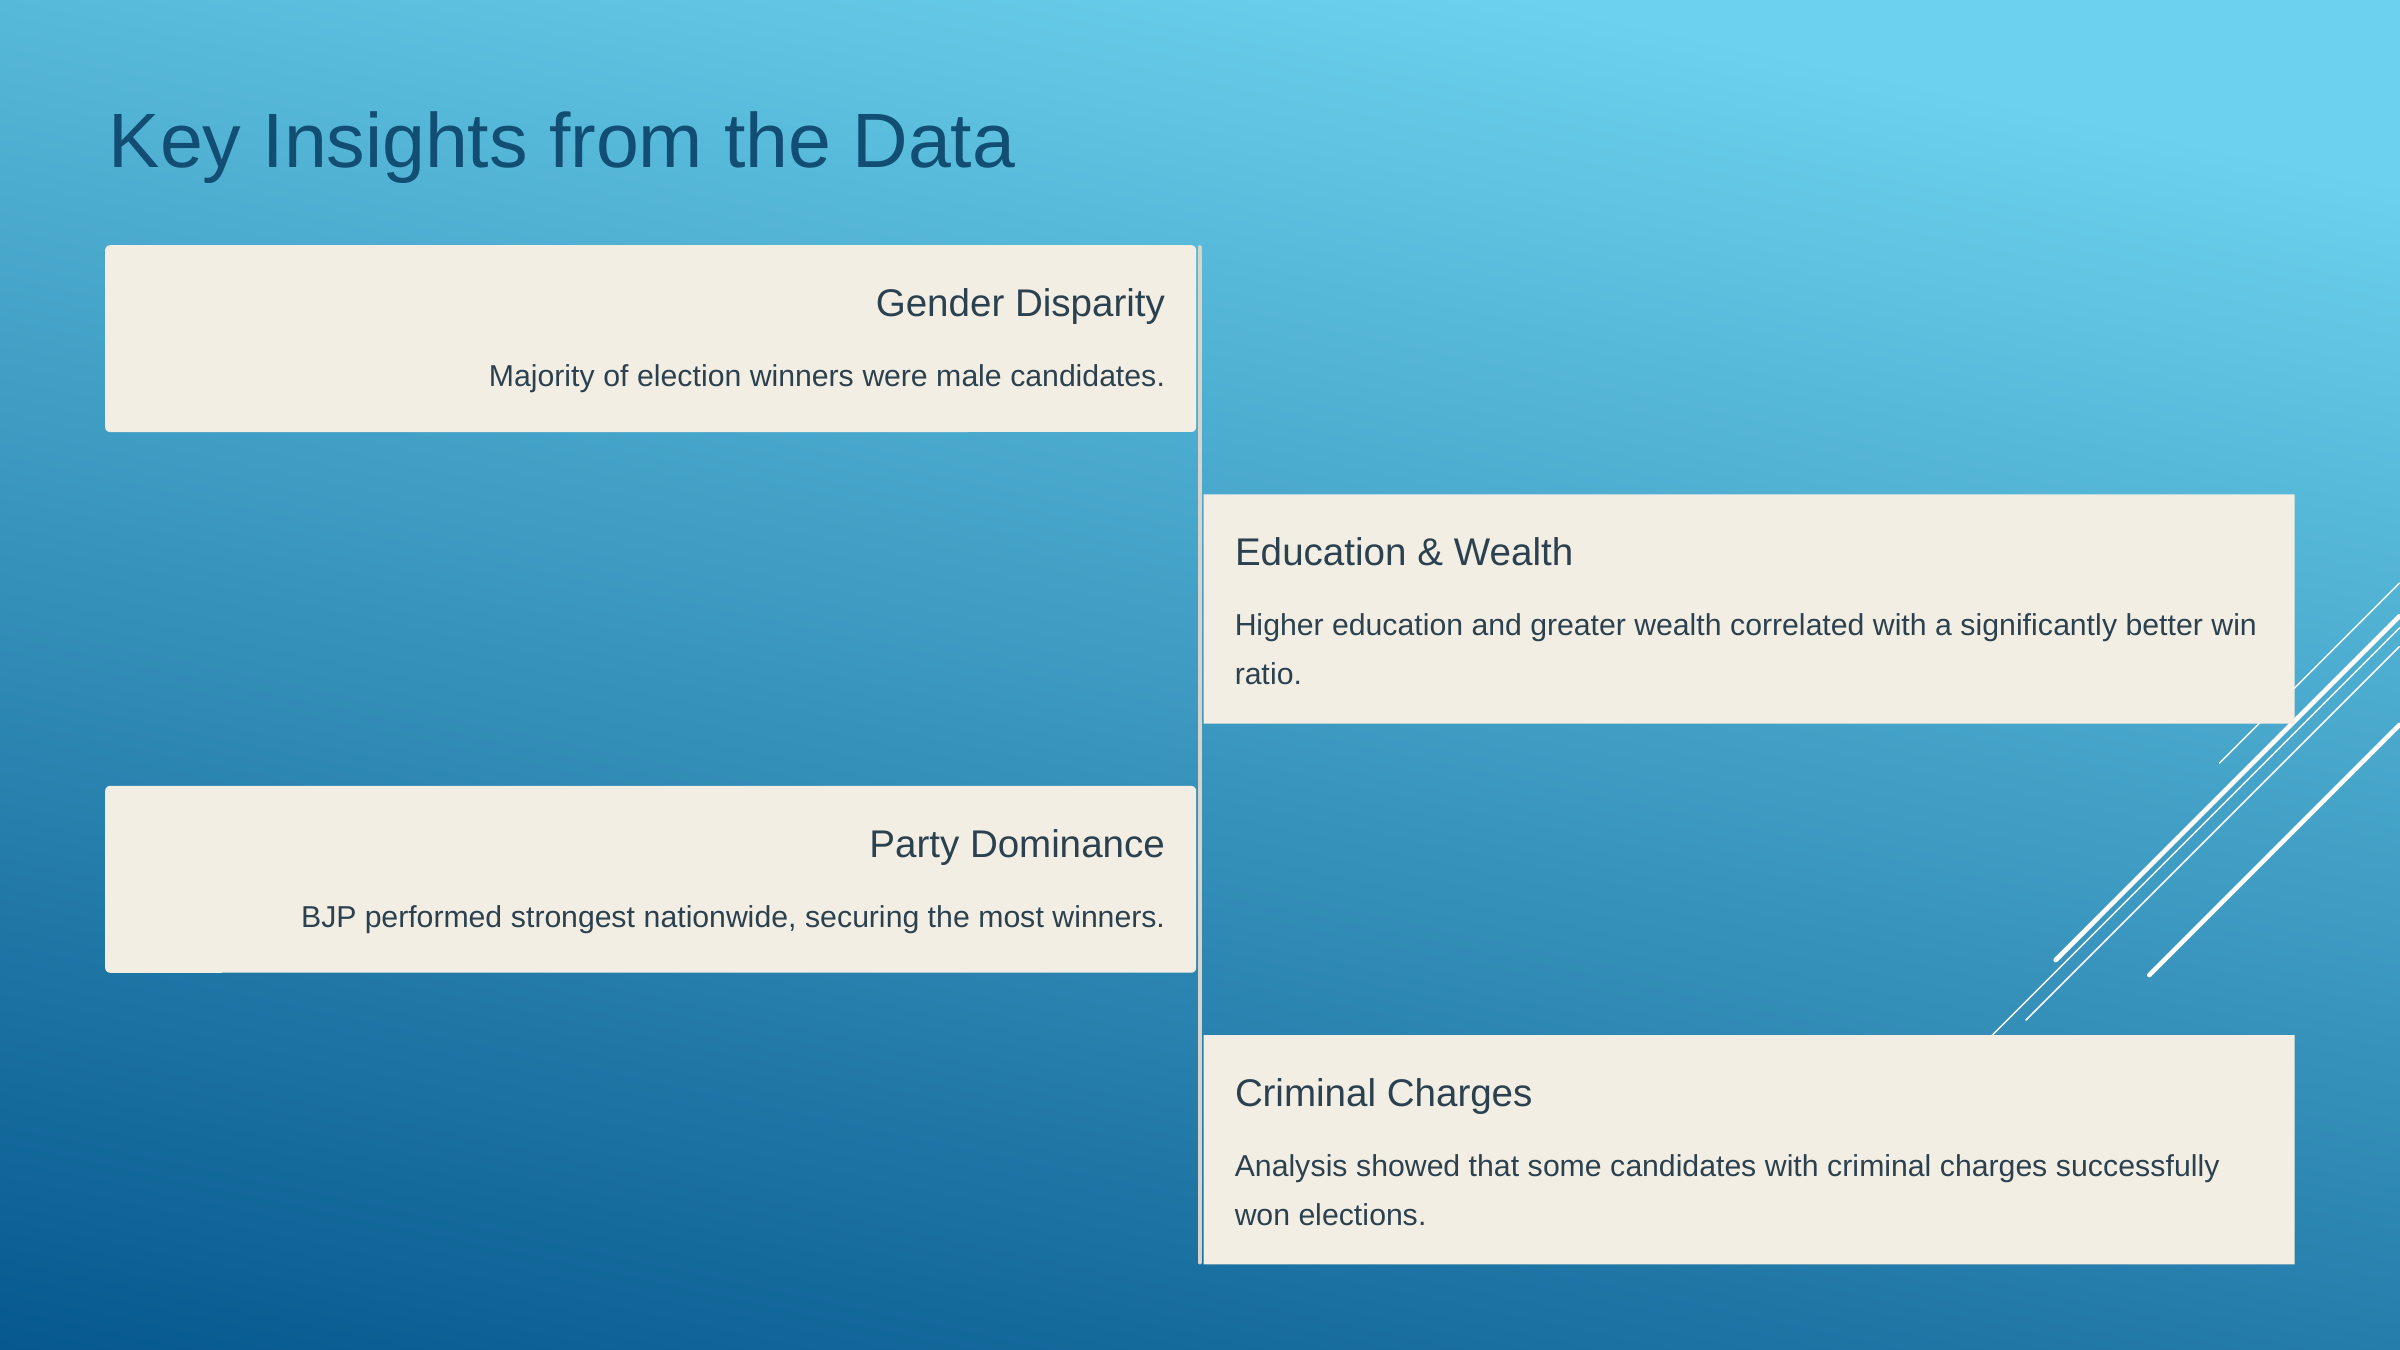

Key Insights from the Data

Gender Disparity
Majority of election winners were male candidates.

Education & Wealth
Higher education and greater wealth correlated with a significantly better win ratio.

Party Dominance
BJP performed strongest nationwide, securing the most winners.

Criminal Charges
Analysis showed that some candidates with criminal charges successfully won elections.